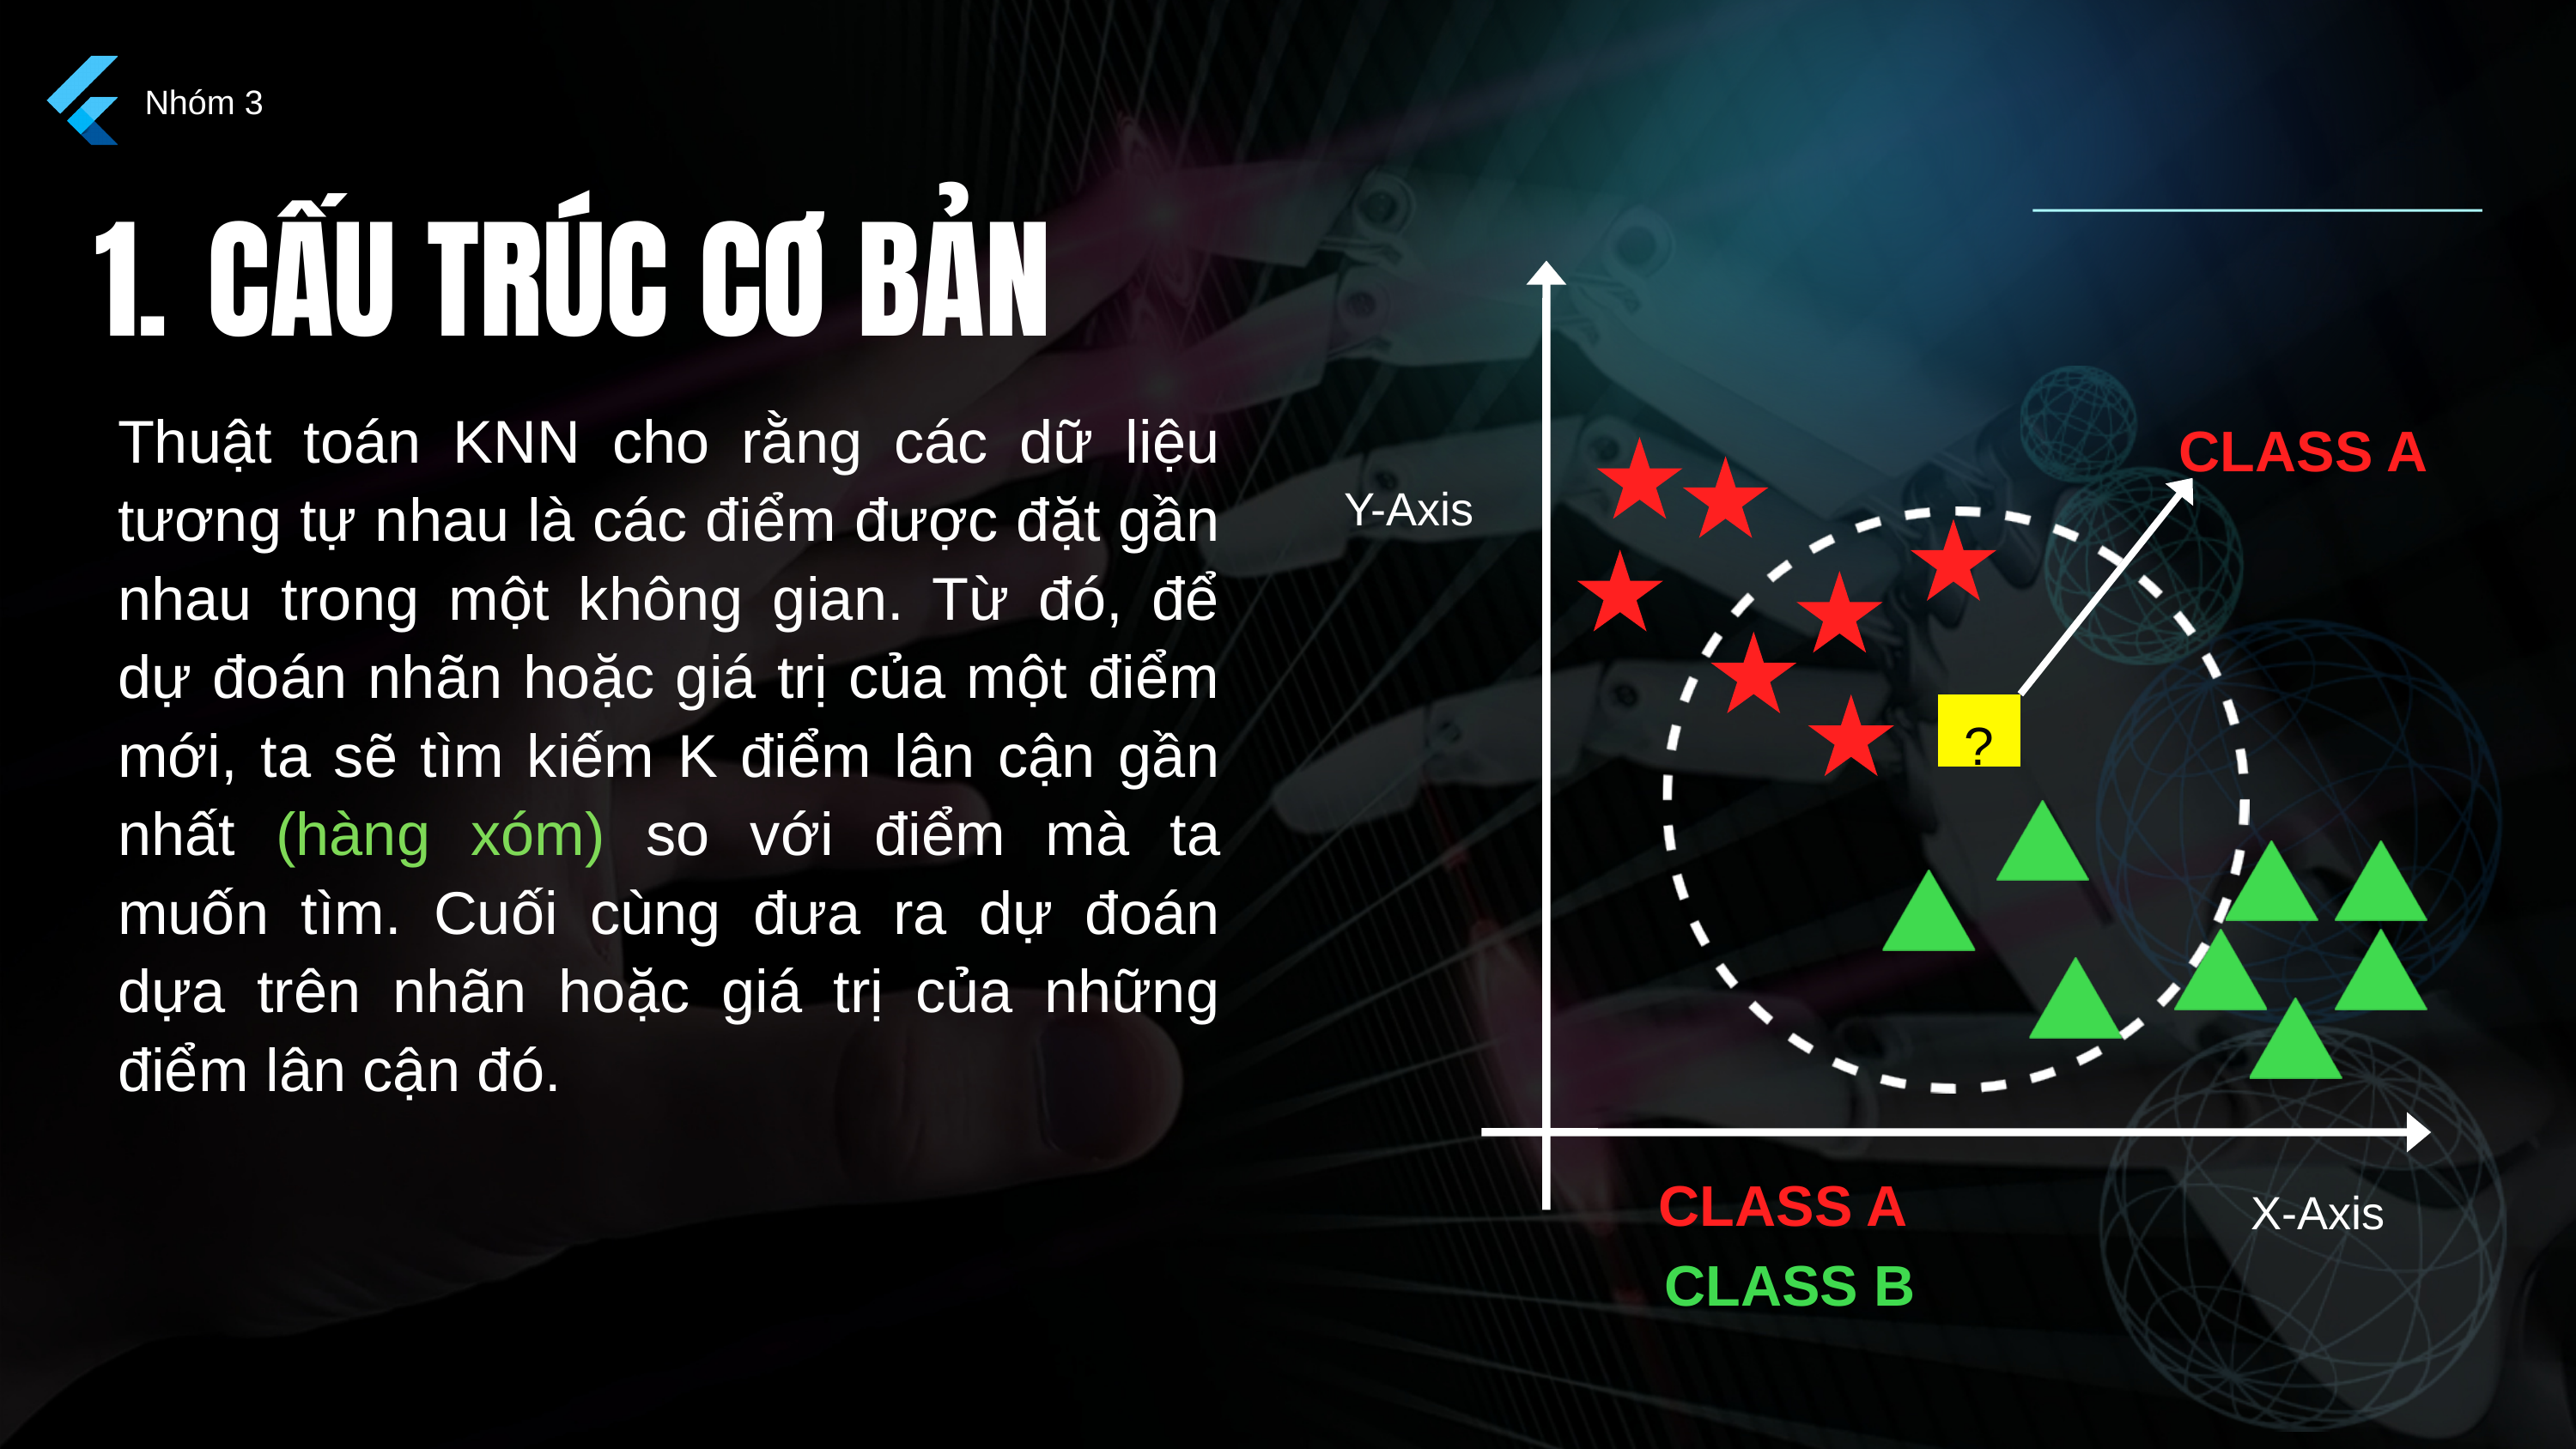

Nhóm 3

CẤU TRÚC CƠ BẢN

Thuật toán KNN cho rằng các dữ liệu tương tự nhau là các điểm được đặt gần nhau trong một không gian. Từ đó, để dự đoán nhãn hoặc giá trị của một điểm mới, ta sẽ tìm kiếm K điểm lân cận gần nhất (hàng xóm) so với điểm mà ta muốn tìm. Cuối cùng đưa ra dự đoán dựa trên nhãn hoặc giá trị của những điểm lân cận đó.
CLASS A

Y-Axis

?

CLASS A
X-Axis
CLASS B